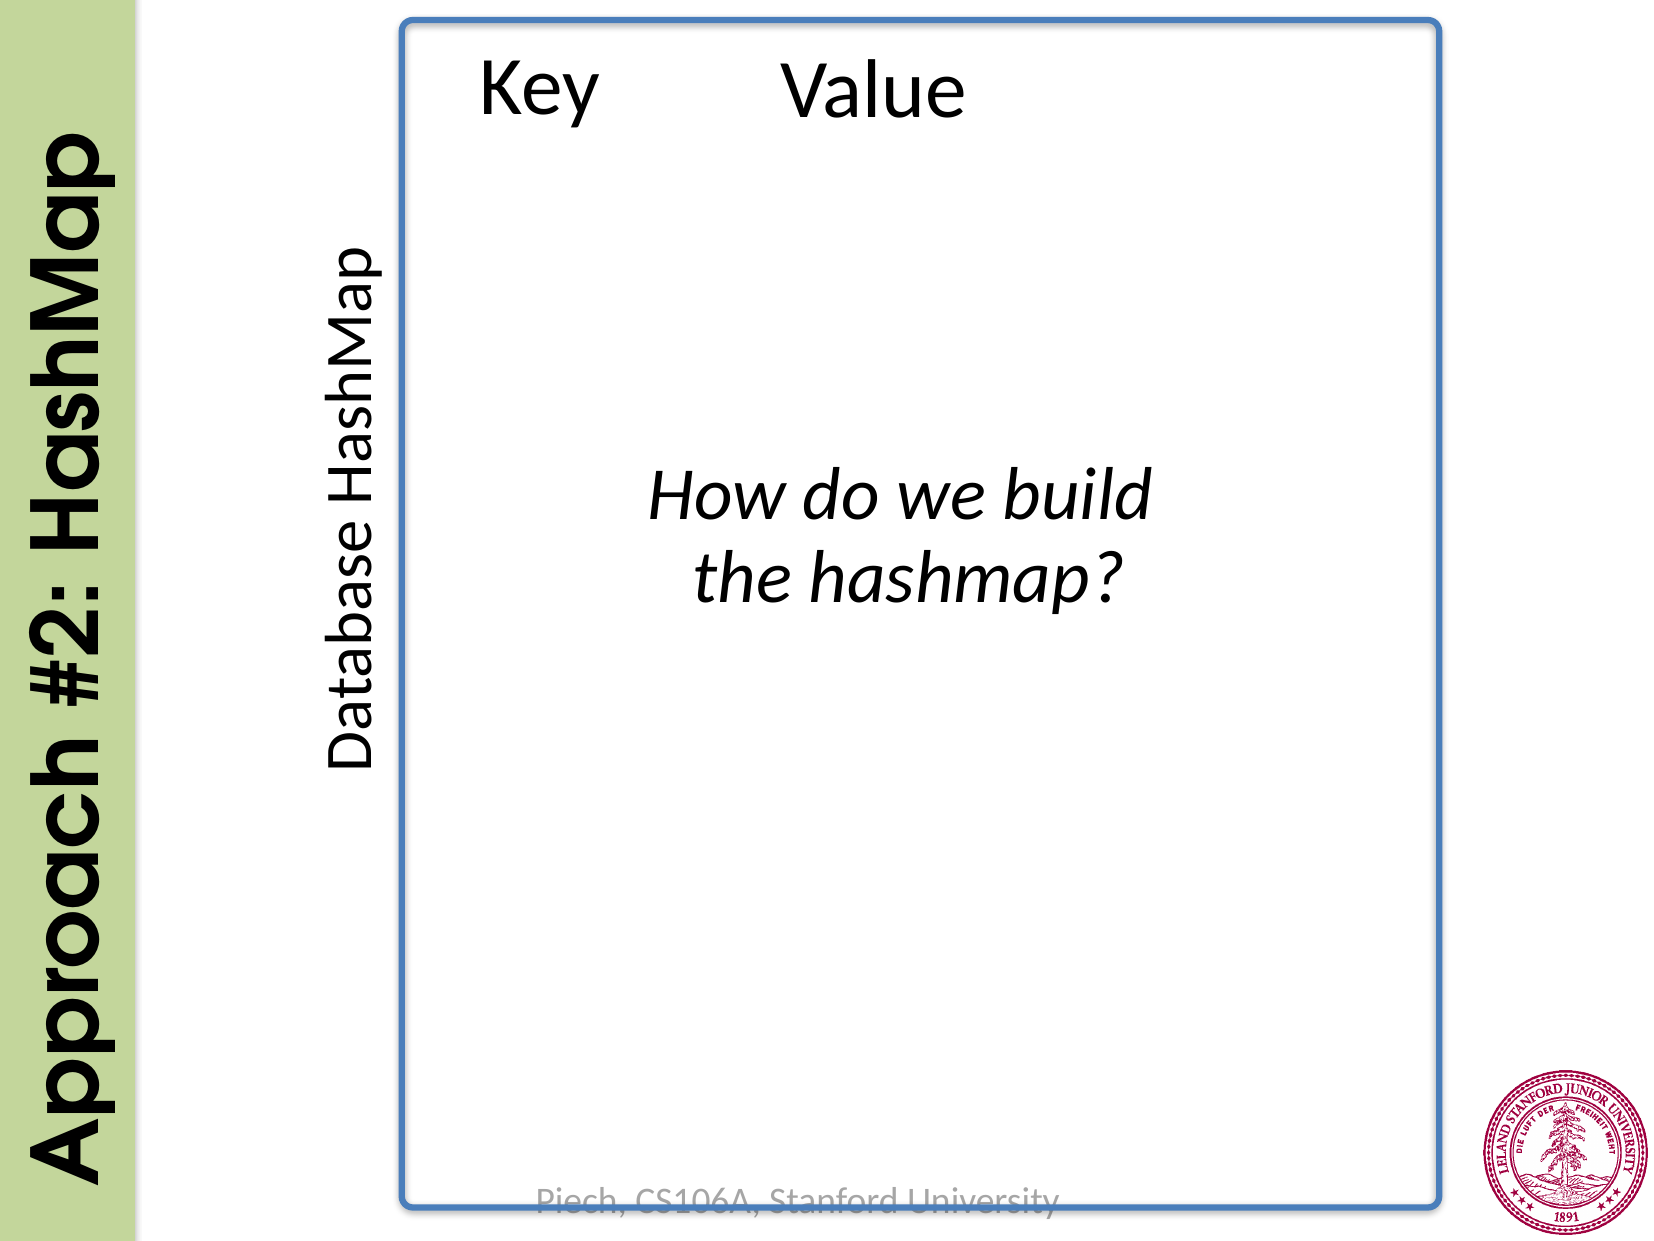

Key
Value
How do we build
the hashmap?
Database HashMap
Approach #2: HashMap